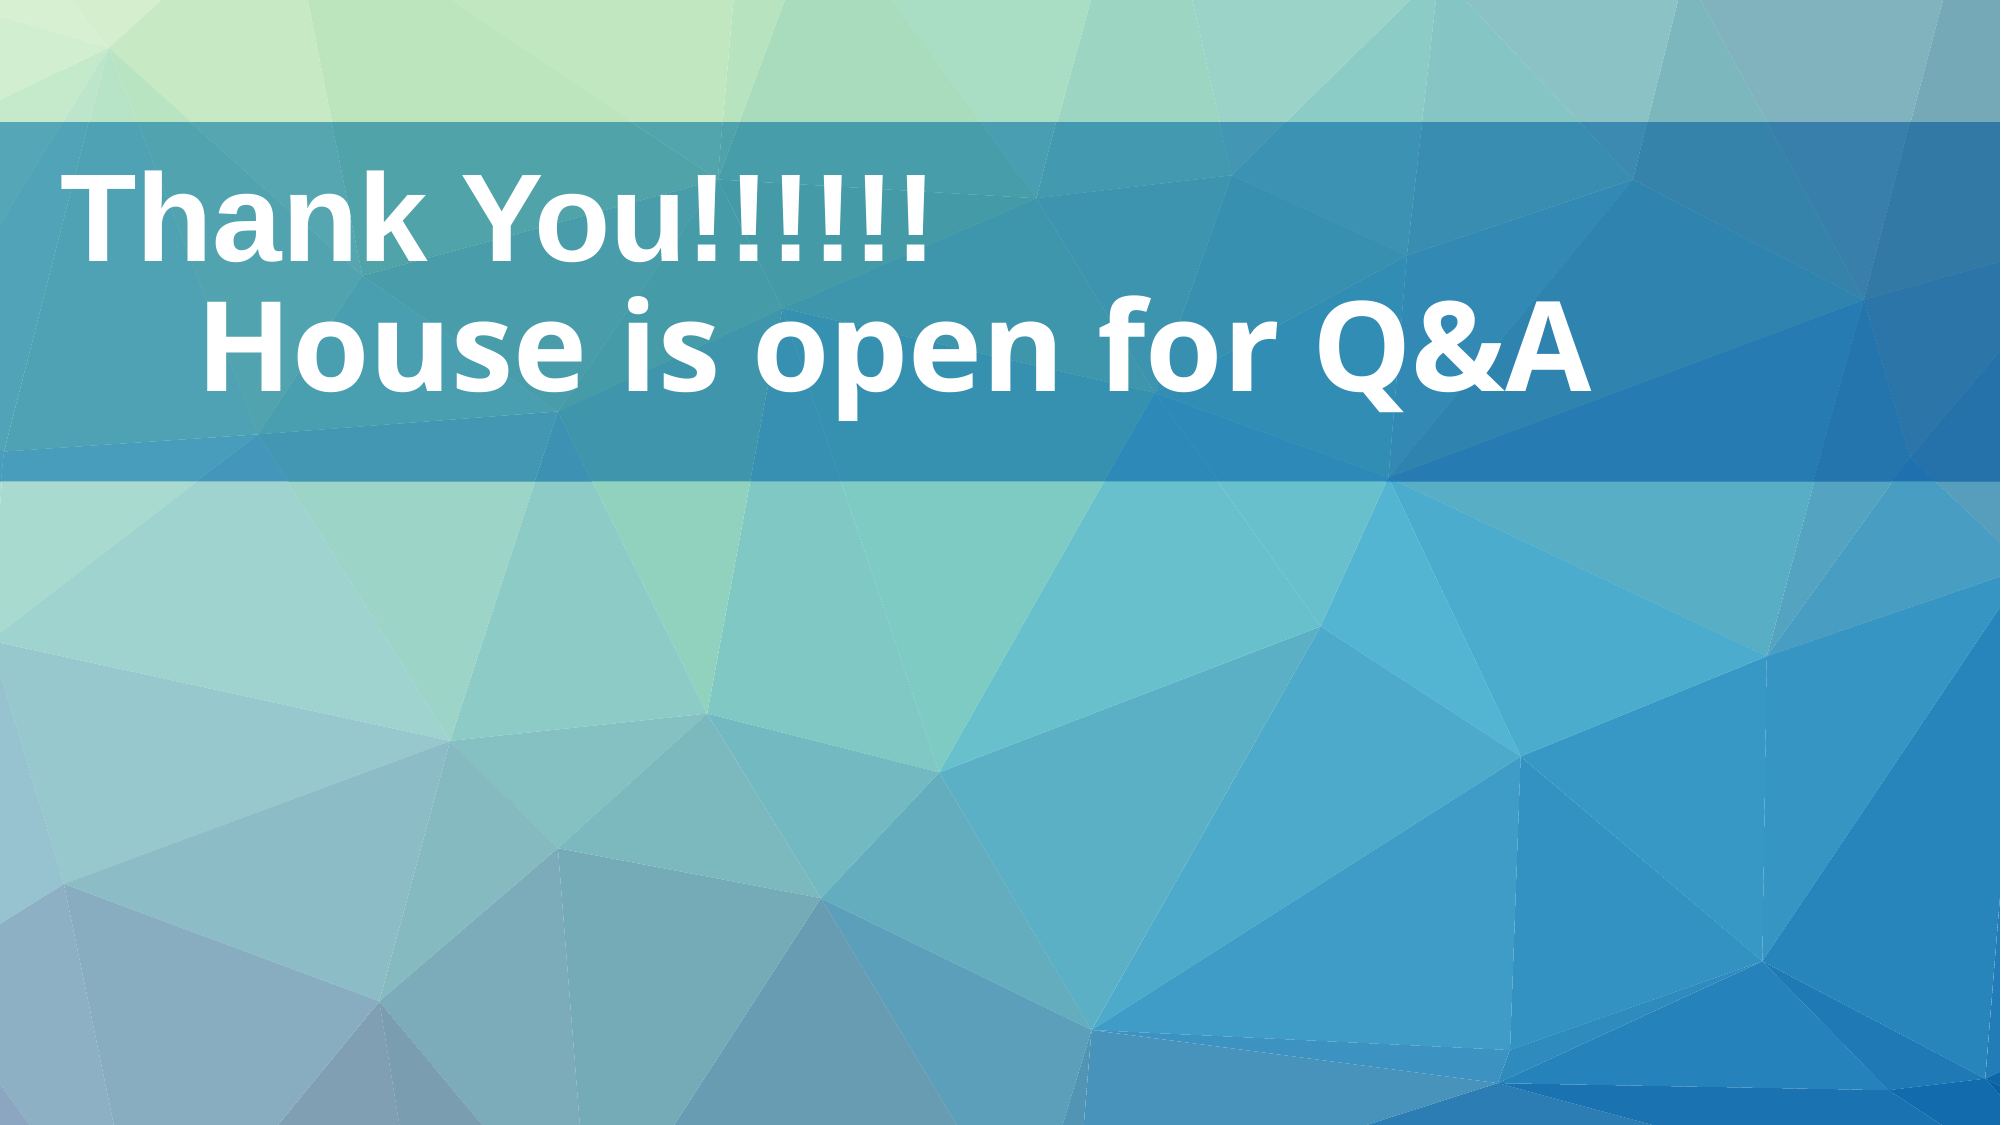

Thank You!!!!!!

House is open for Q&A